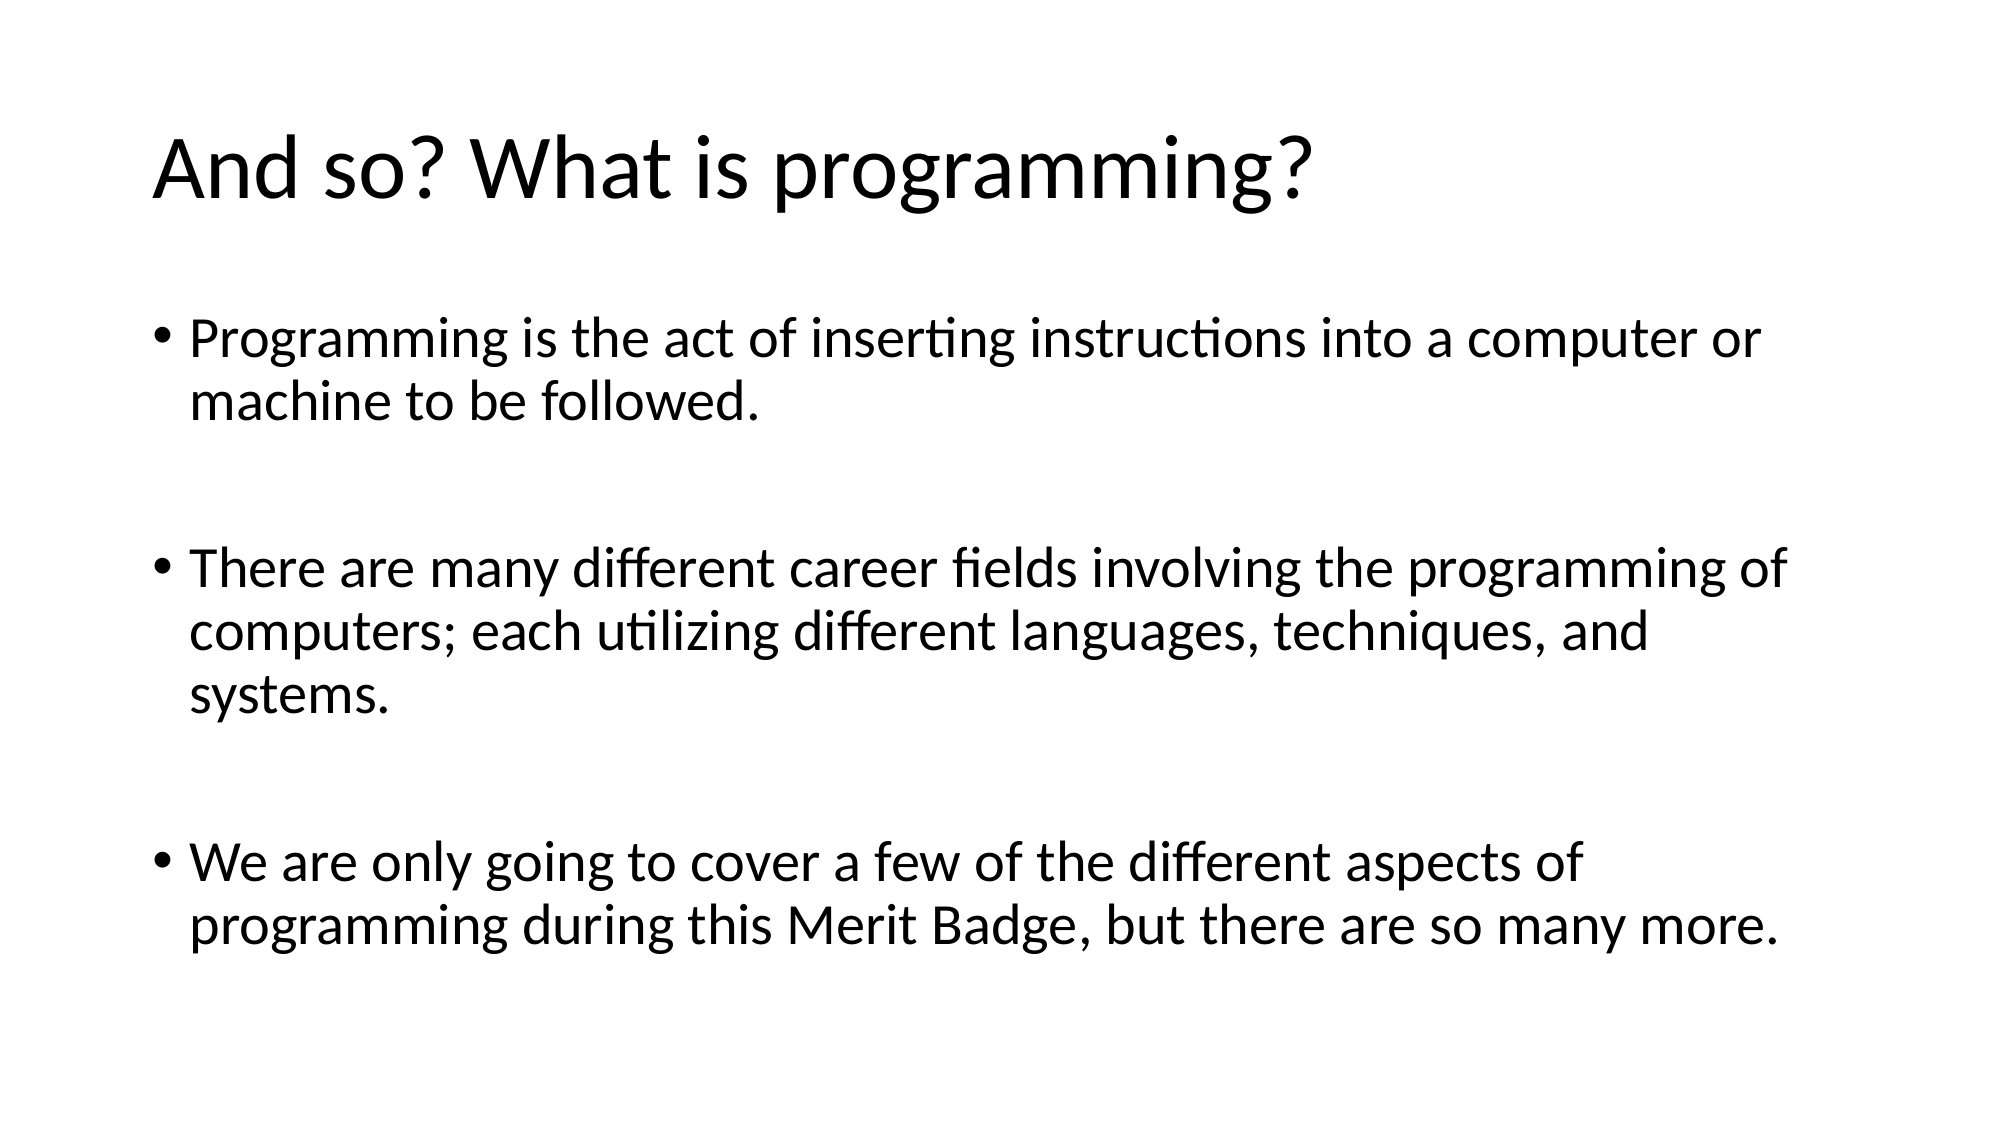

# And so? What is programming?
Programming is the act of inserting instructions into a computer or machine to be followed.

There are many different career fields involving the programming of computers; each utilizing different languages, techniques, and systems.

We are only going to cover a few of the different aspects of programming during this Merit Badge, but there are so many more.